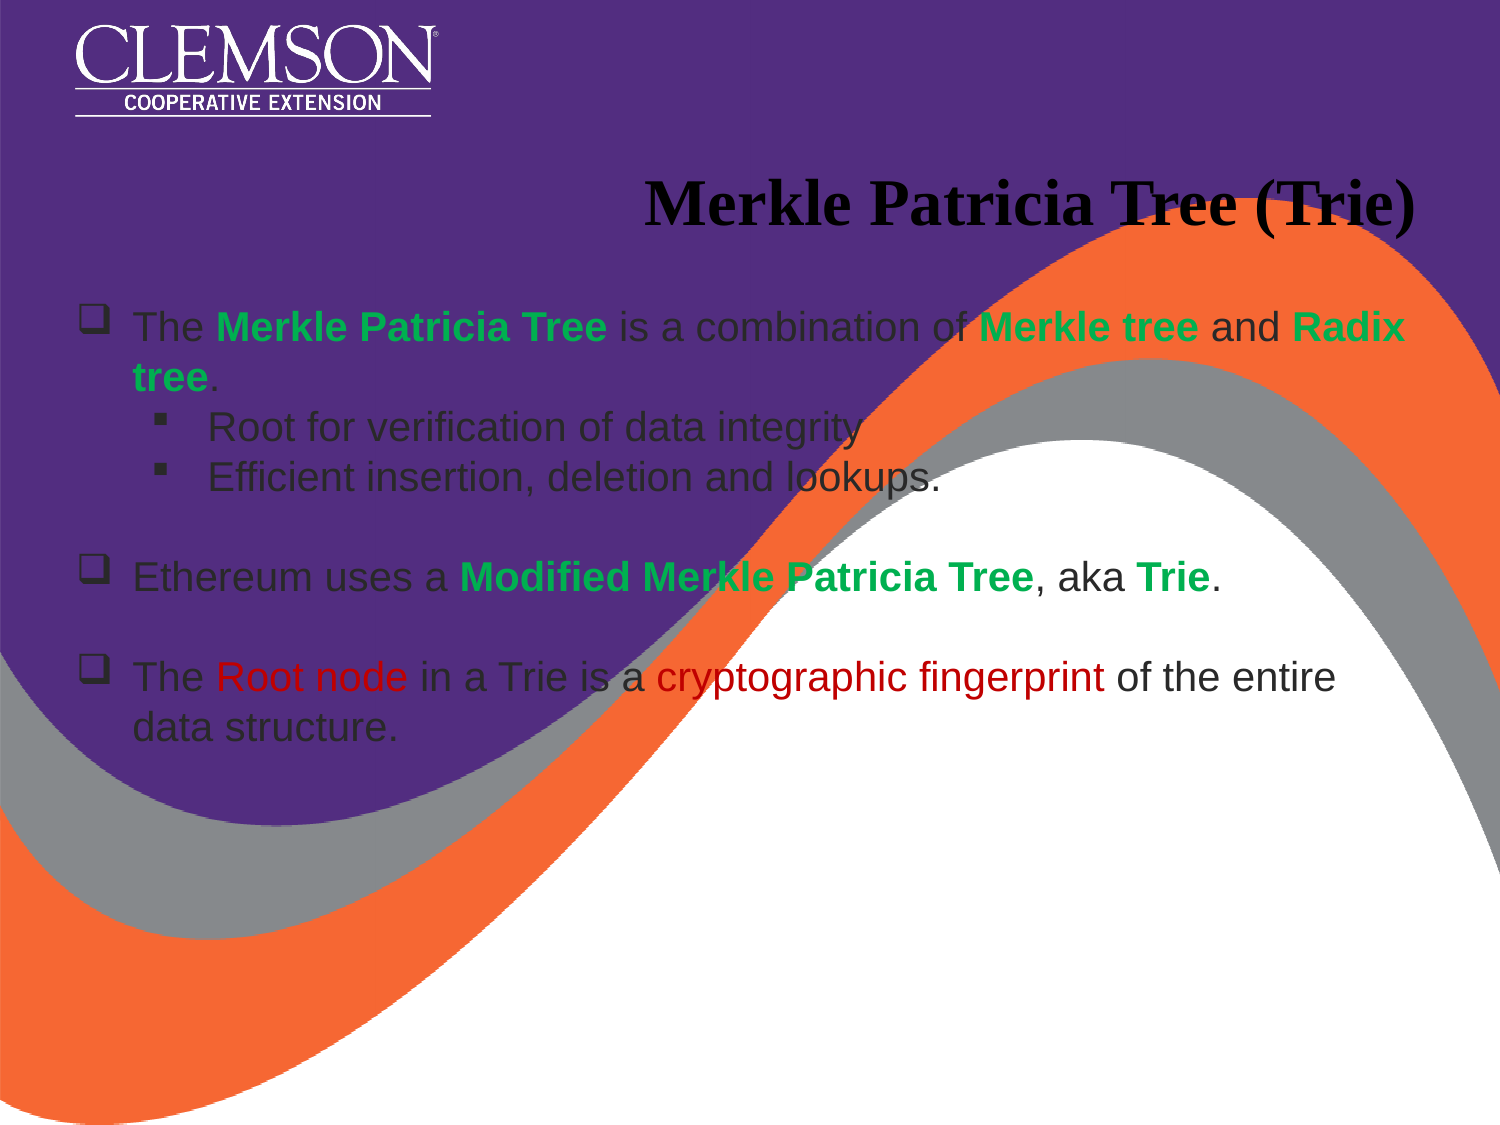

#
Merkle Patricia Tree (Trie)
The Merkle Patricia Tree is a combination of Merkle tree and Radix tree.
Root for verification of data integrity
Efficient insertion, deletion and lookups.

Ethereum uses a Modified Merkle Patricia Tree, aka Trie.

The Root node in a Trie is a cryptographic fingerprint of the entire data structure.